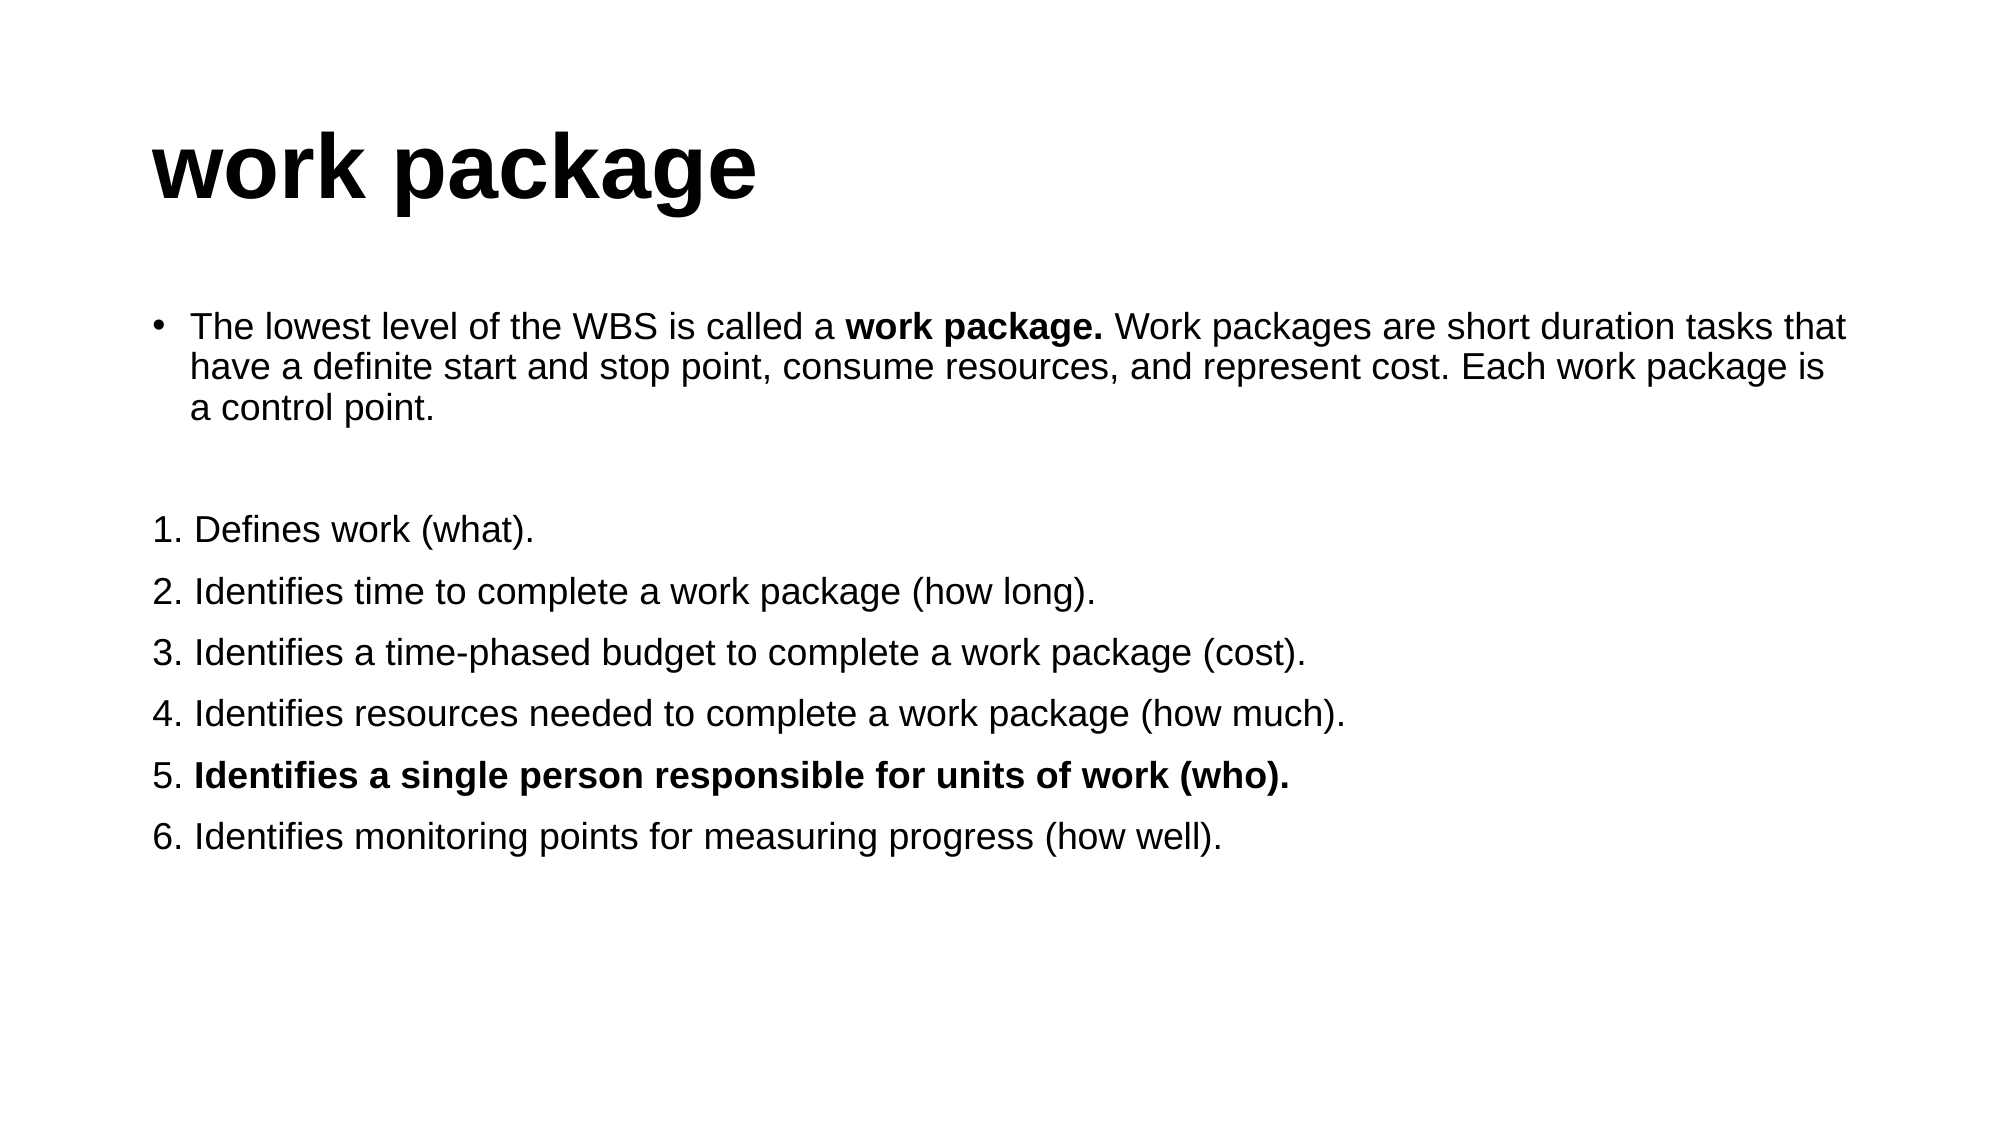

# work package
The lowest level of the WBS is called a work package. Work packages are short duration tasks that have a definite start and stop point, consume resources, and represent cost. Each work package is a control point.

1. Defines work (what).
2. Identifies time to complete a work package (how long).
3. Identifies a time-phased budget to complete a work package (cost).
4. Identifies resources needed to complete a work package (how much).
5. Identifies a single person responsible for units of work (who).
6. Identifies monitoring points for measuring progress (how well).